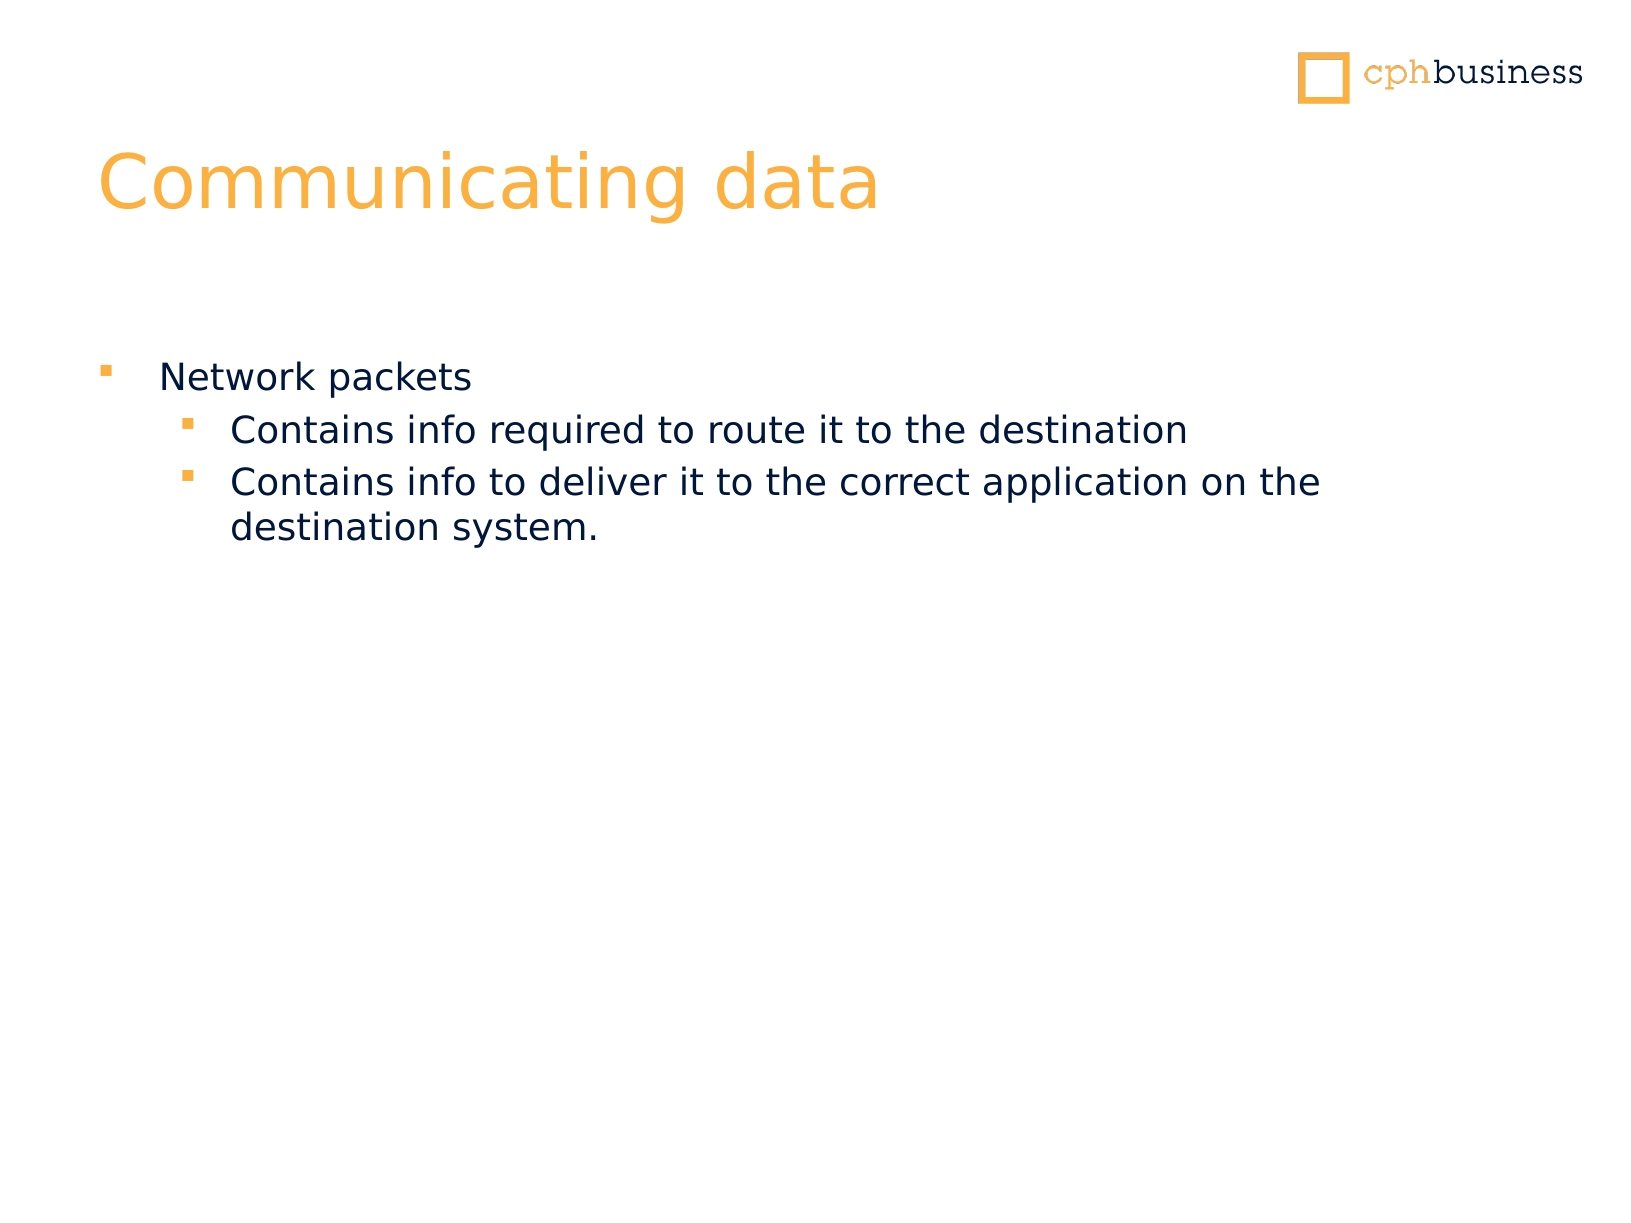

# Communicating data
Network packets
Contains info required to route it to the destination
Contains info to deliver it to the correct application on the destination system.